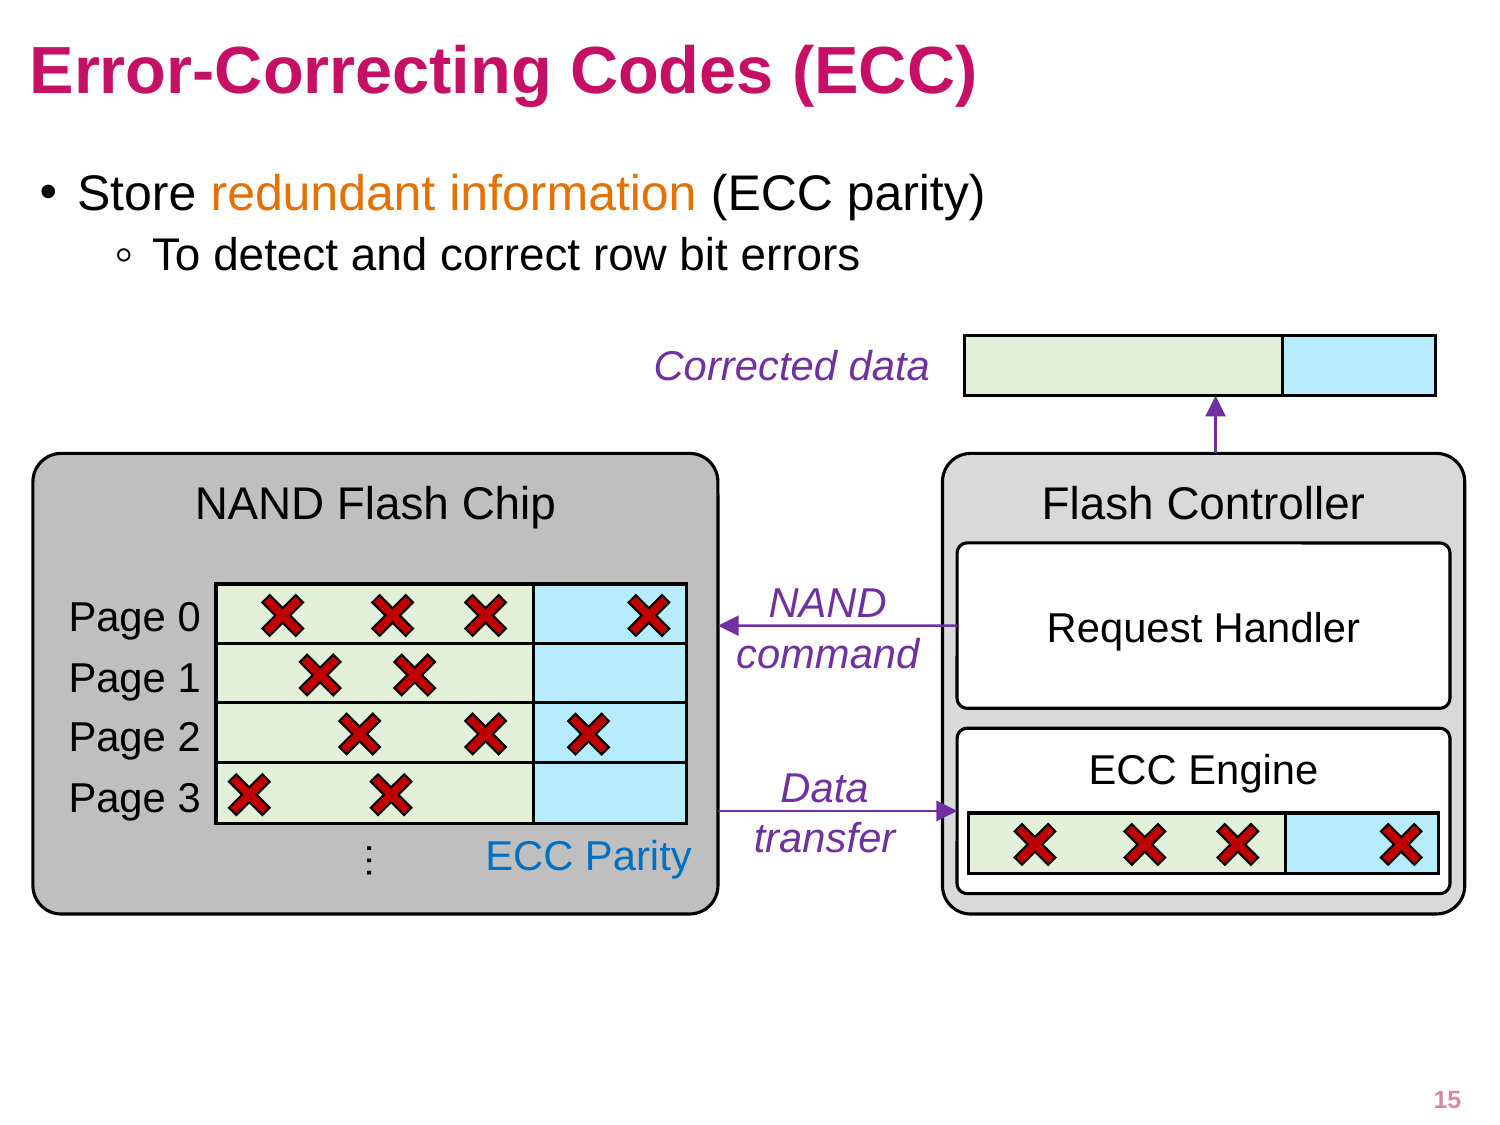

# Error-Correcting Codes (ECC)
Store redundant information (ECC parity)
To detect and correct row bit errors

Corrected data
NAND Flash Chip
Flash Controller
Request Handler
ECC Engine
NAND
command

ECC Parity
Page 0

Page 1

Page 2

Data
transfer

Page 3

…
15